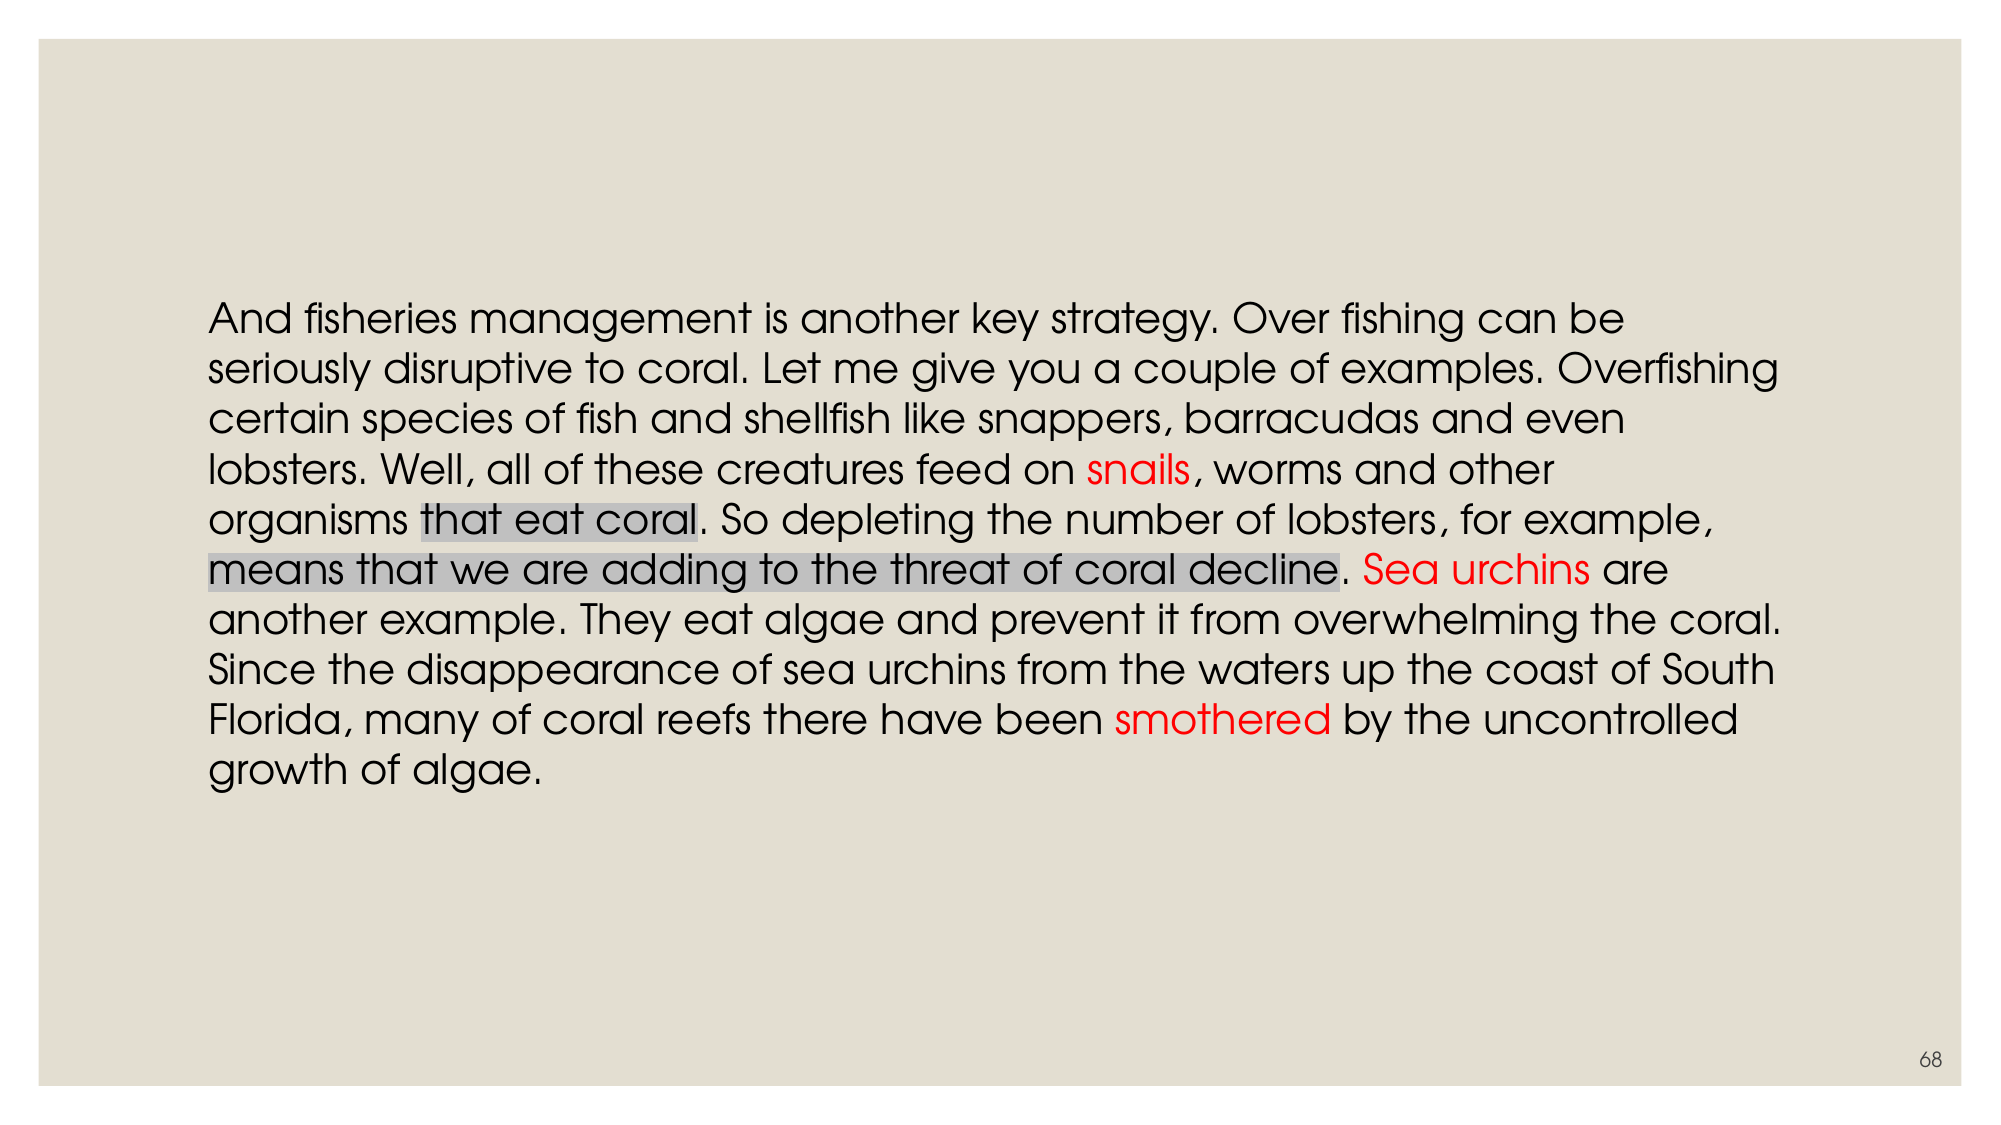

And fisheries management is another key strategy. Over fishing can be seriously disruptive to coral. Let me give you a couple of examples. Overfishing certain species of fish and shellfish like snappers, barracudas and even lobsters. Well, all of these creatures feed on snails, worms and other organisms that eat coral. So depleting the number of lobsters, for example, means that we are adding to the threat of coral decline. Sea urchins are another example. They eat algae and prevent it from overwhelming the coral. Since the disappearance of sea urchins from the waters up the coast of South Florida, many of coral reefs there have been smothered by the uncontrolled growth of algae.
68